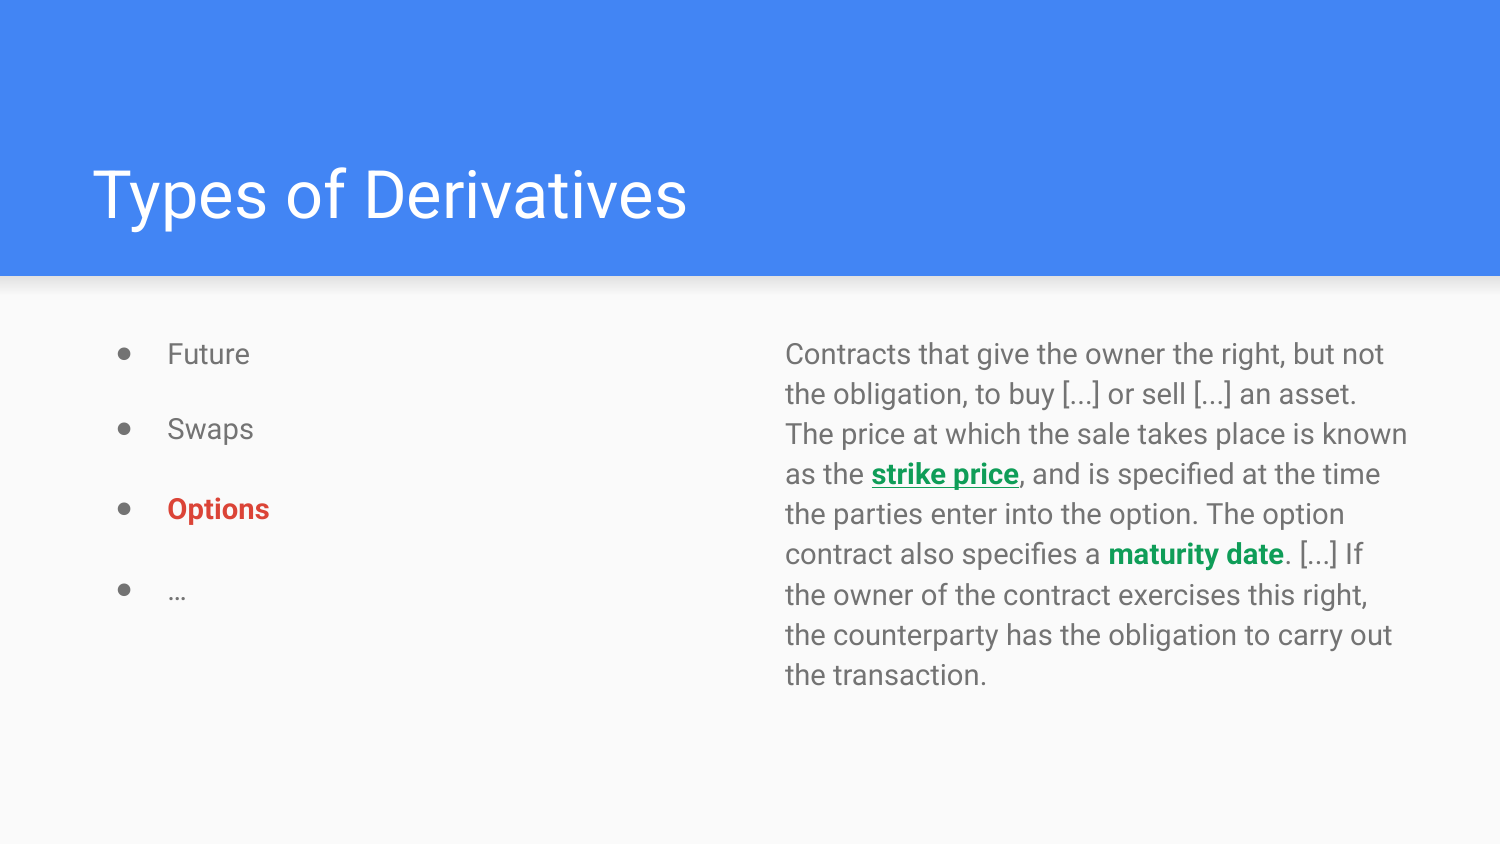

# Types of Derivatives
Future
Swaps
Options
…
Contracts that give the owner the right, but not the obligation, to buy [...] or sell [...] an asset. The price at which the sale takes place is known as the strike price, and is specified at the time the parties enter into the option. The option contract also specifies a maturity date. [...] If the owner of the contract exercises this right, the counterparty has the obligation to carry out the transaction.